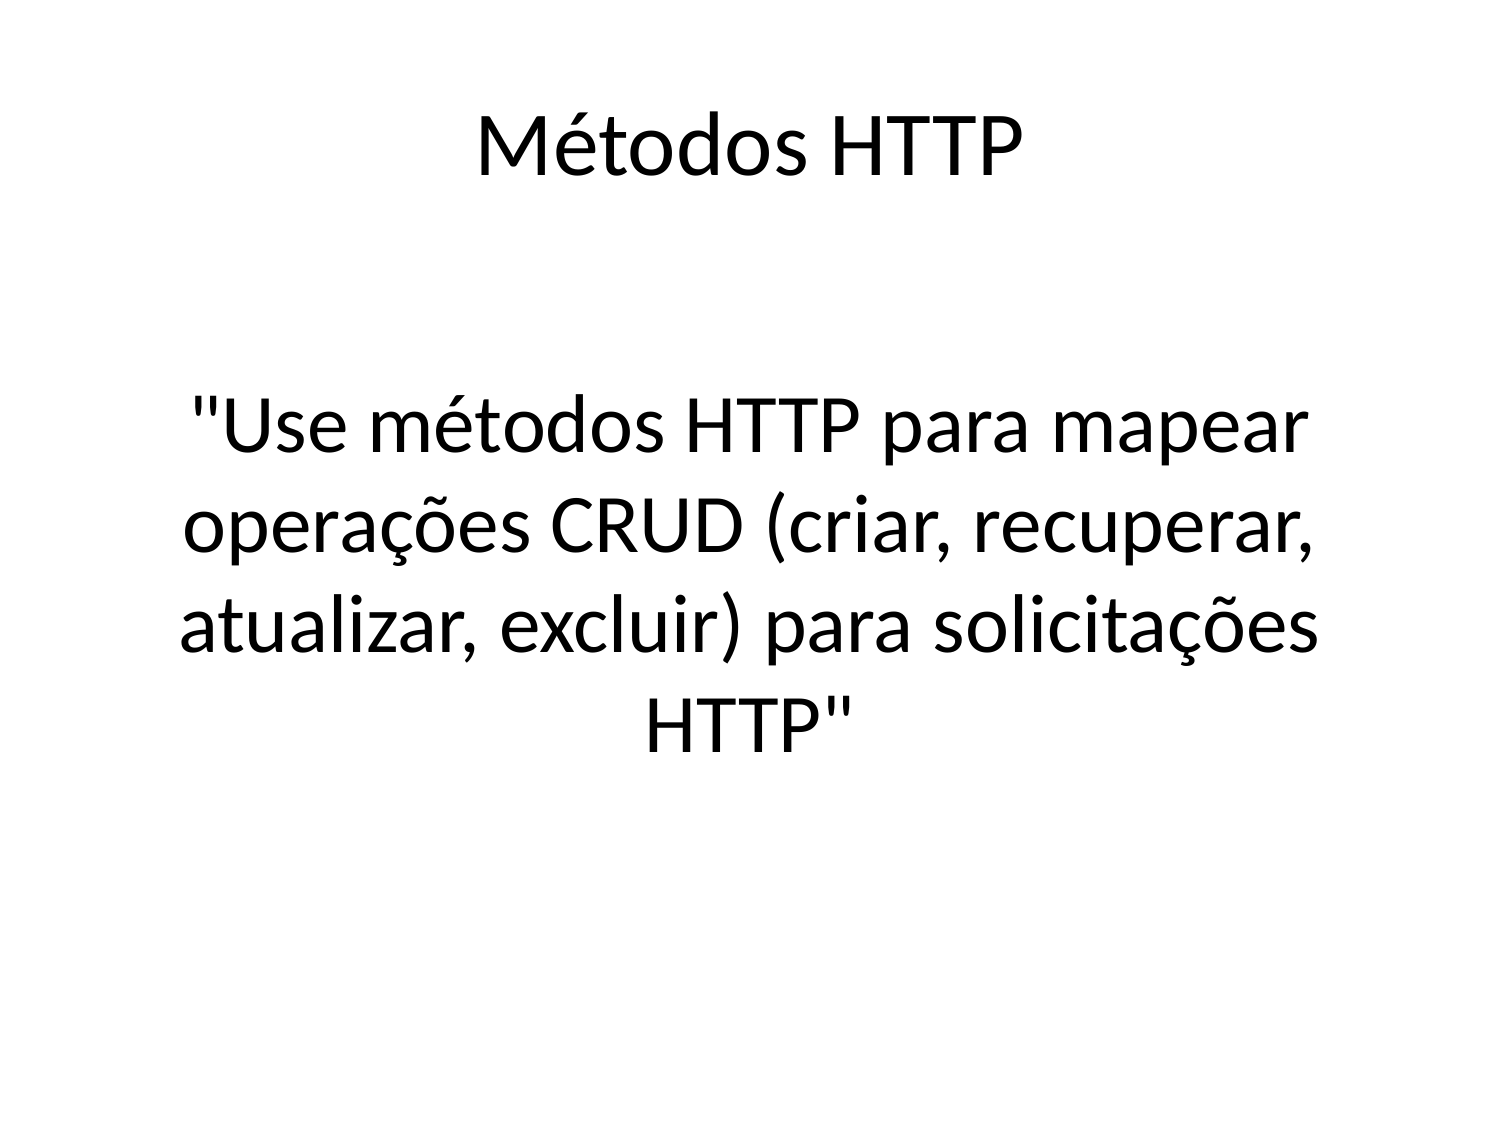

# Métodos HTTP
"Use métodos HTTP para mapear operações CRUD (criar, recuperar, atualizar, excluir) para solicitações HTTP"